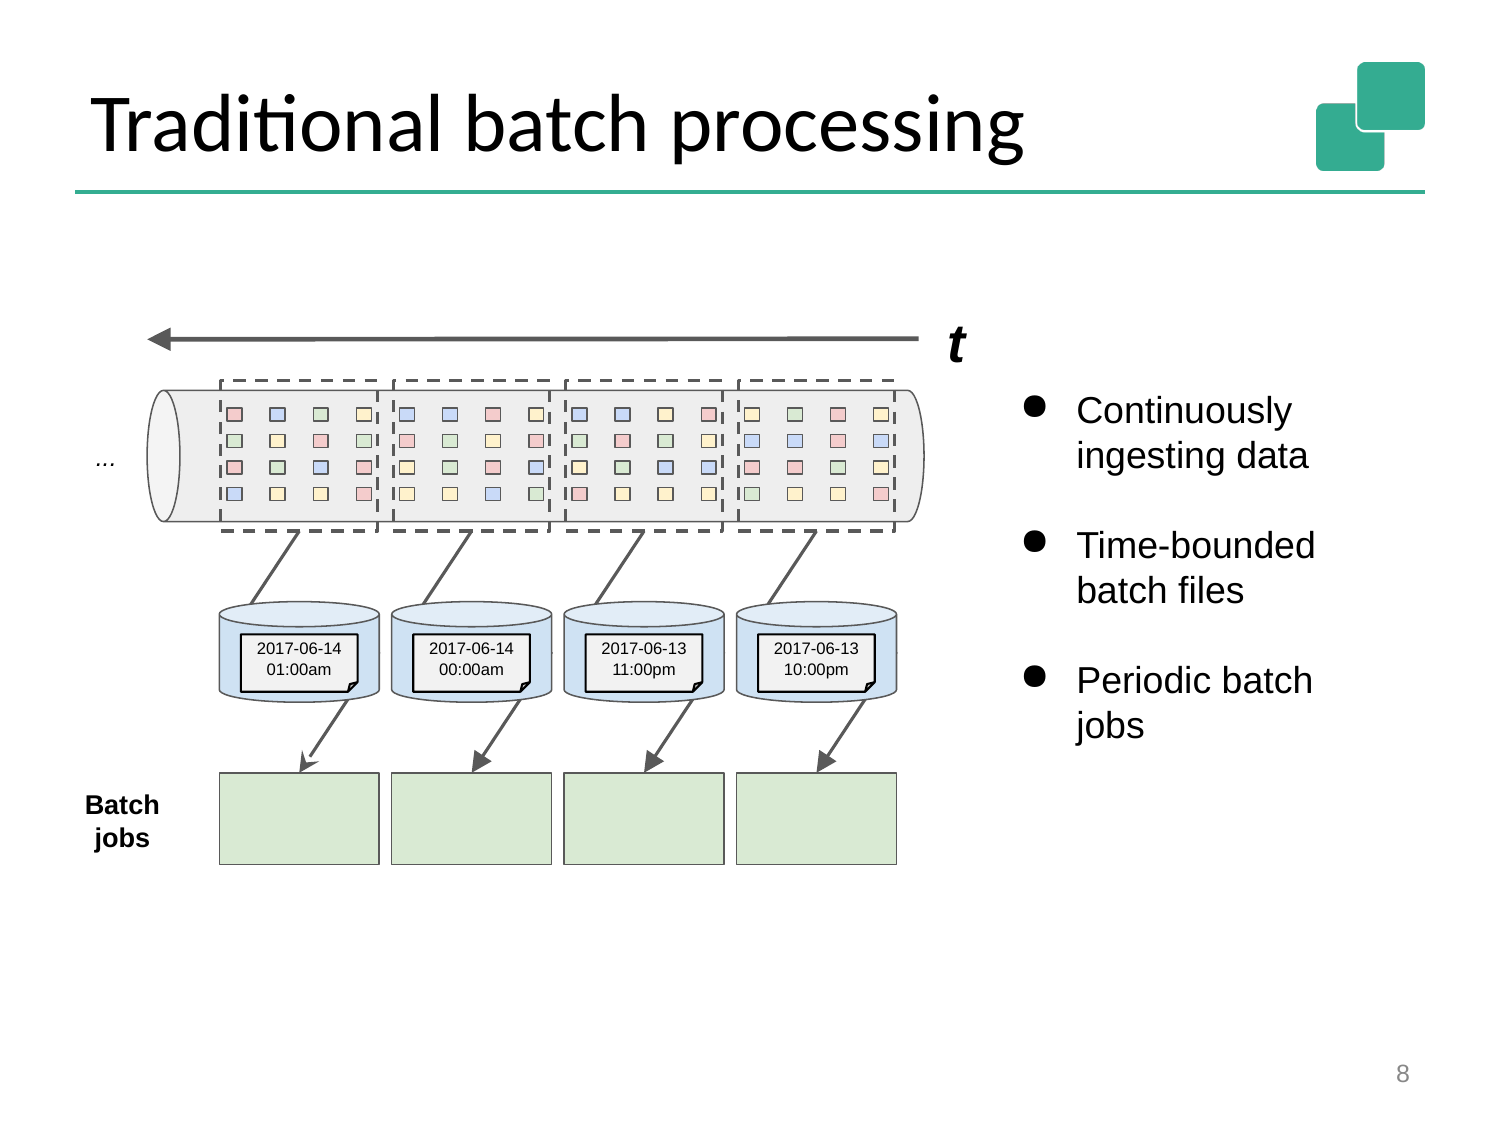

# Traditional batch processing

t
Continuously ingesting data

Time-bounded batch files

Periodic batch jobs

...

2017-06-14
01:00am
2017-06-14
00:00am
2017-06-13
11:00pm
2017-06-13
10:00pm
Batch
jobs

8